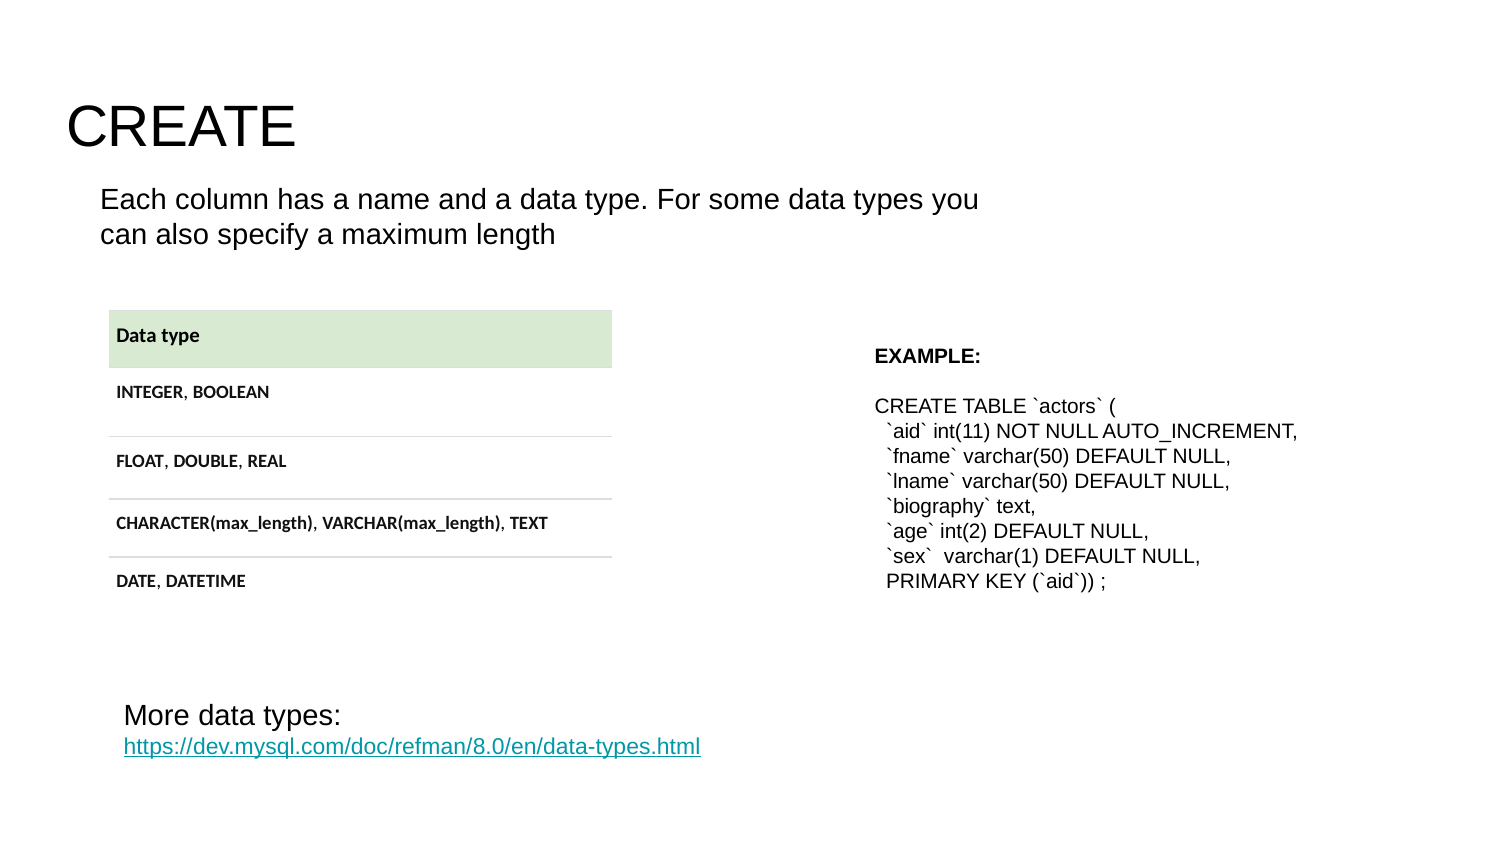

# CREATE
Each column has a name and a data type. For some data types you can also specify a maximum length
| Data type |
| --- |
| INTEGER, BOOLEAN |
| FLOAT, DOUBLE, REAL |
| CHARACTER(max\_length), VARCHAR(max\_length), TEXT |
| DATE, DATETIME |
EXAMPLE:

CREATE TABLE `actors` (
  `aid` int(11) NOT NULL AUTO_INCREMENT,
  `fname` varchar(50) DEFAULT NULL,
  `lname` varchar(50) DEFAULT NULL,
  `biography` text,
  `age` int(2) DEFAULT NULL,
  `sex`  varchar(1) DEFAULT NULL,
  PRIMARY KEY (`aid`)) ;
More data types: https://dev.mysql.com/doc/refman/8.0/en/data-types.html